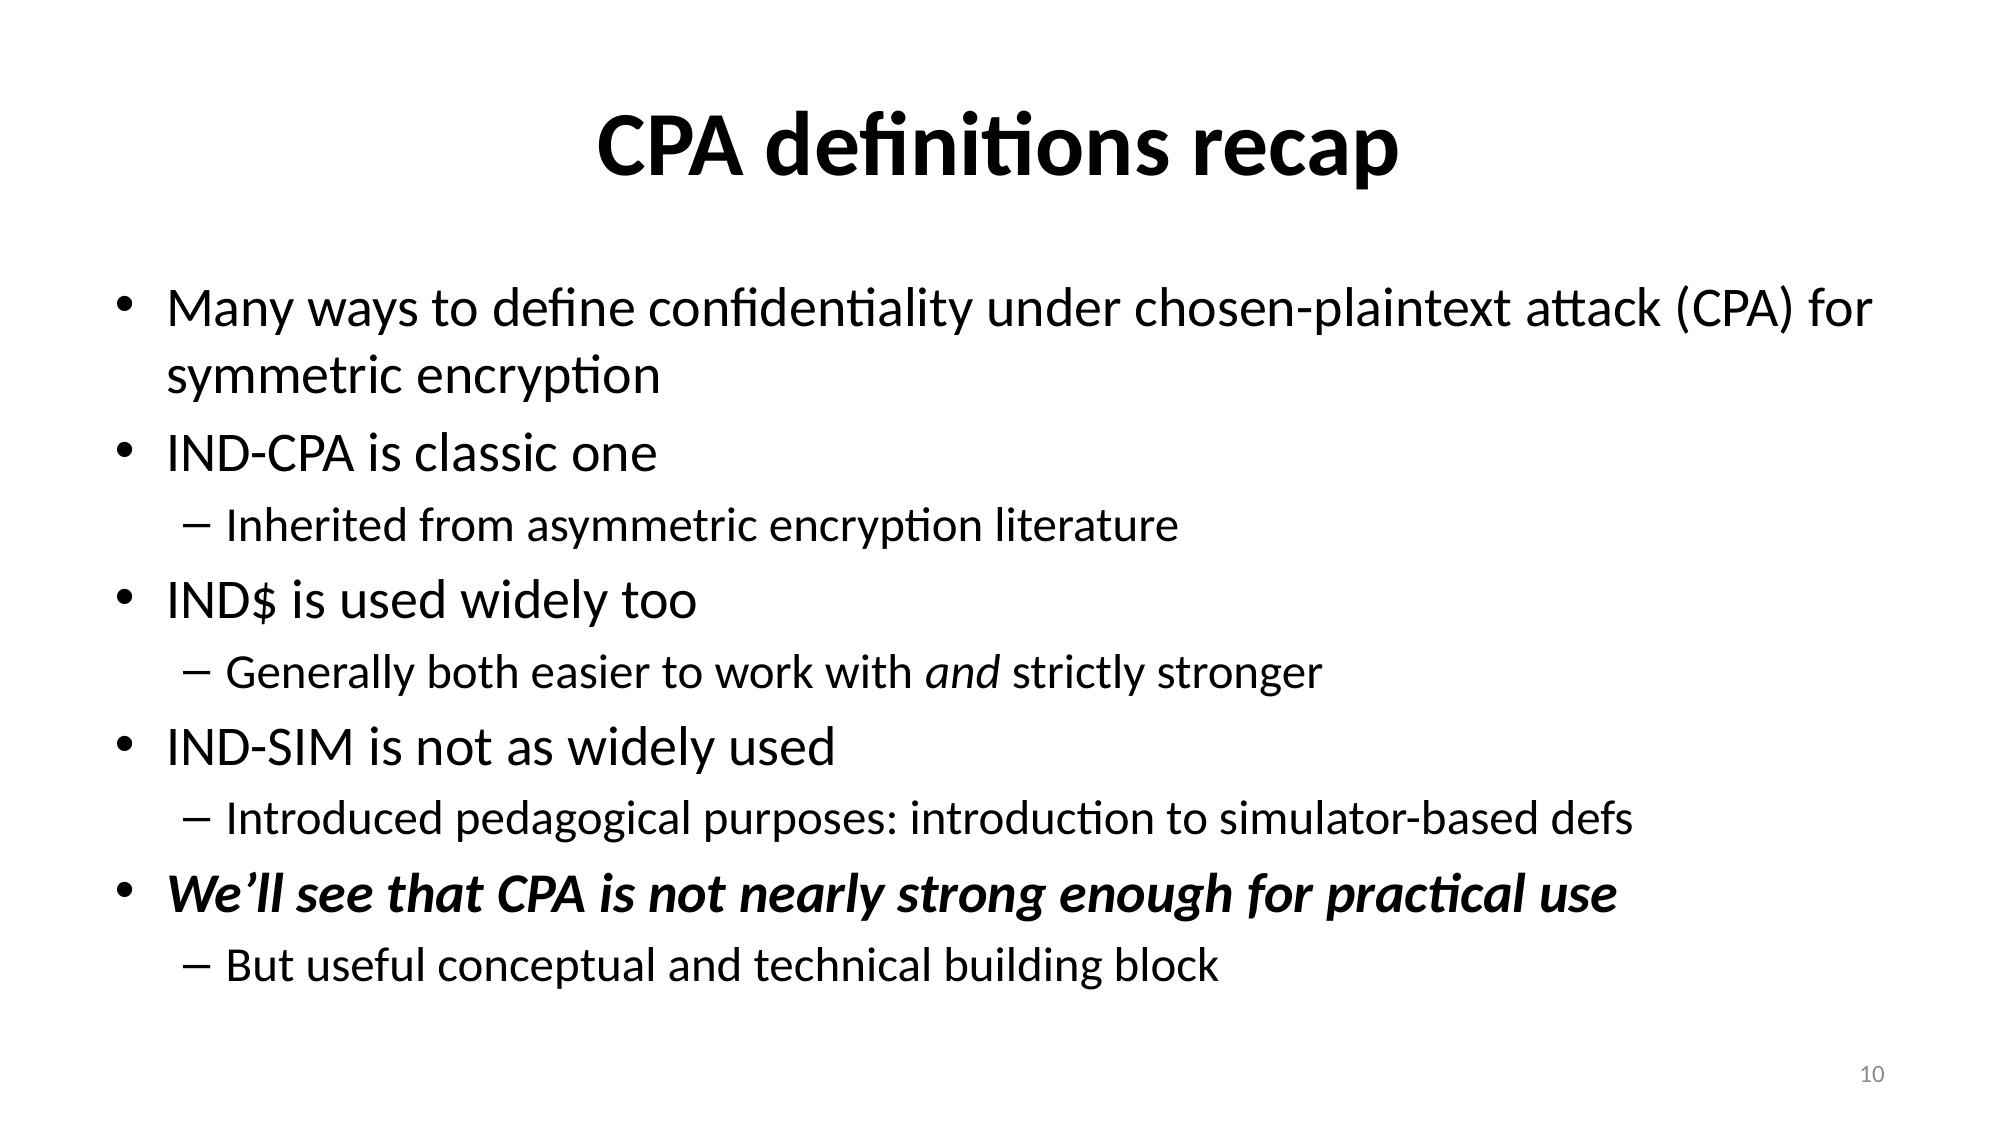

# CPA definitions recap
Many ways to define confidentiality under chosen-plaintext attack (CPA) for symmetric encryption
IND-CPA is classic one
Inherited from asymmetric encryption literature
IND$ is used widely too
Generally both easier to work with and strictly stronger
IND-SIM is not as widely used
Introduced pedagogical purposes: introduction to simulator-based defs
We’ll see that CPA is not nearly strong enough for practical use
But useful conceptual and technical building block
10